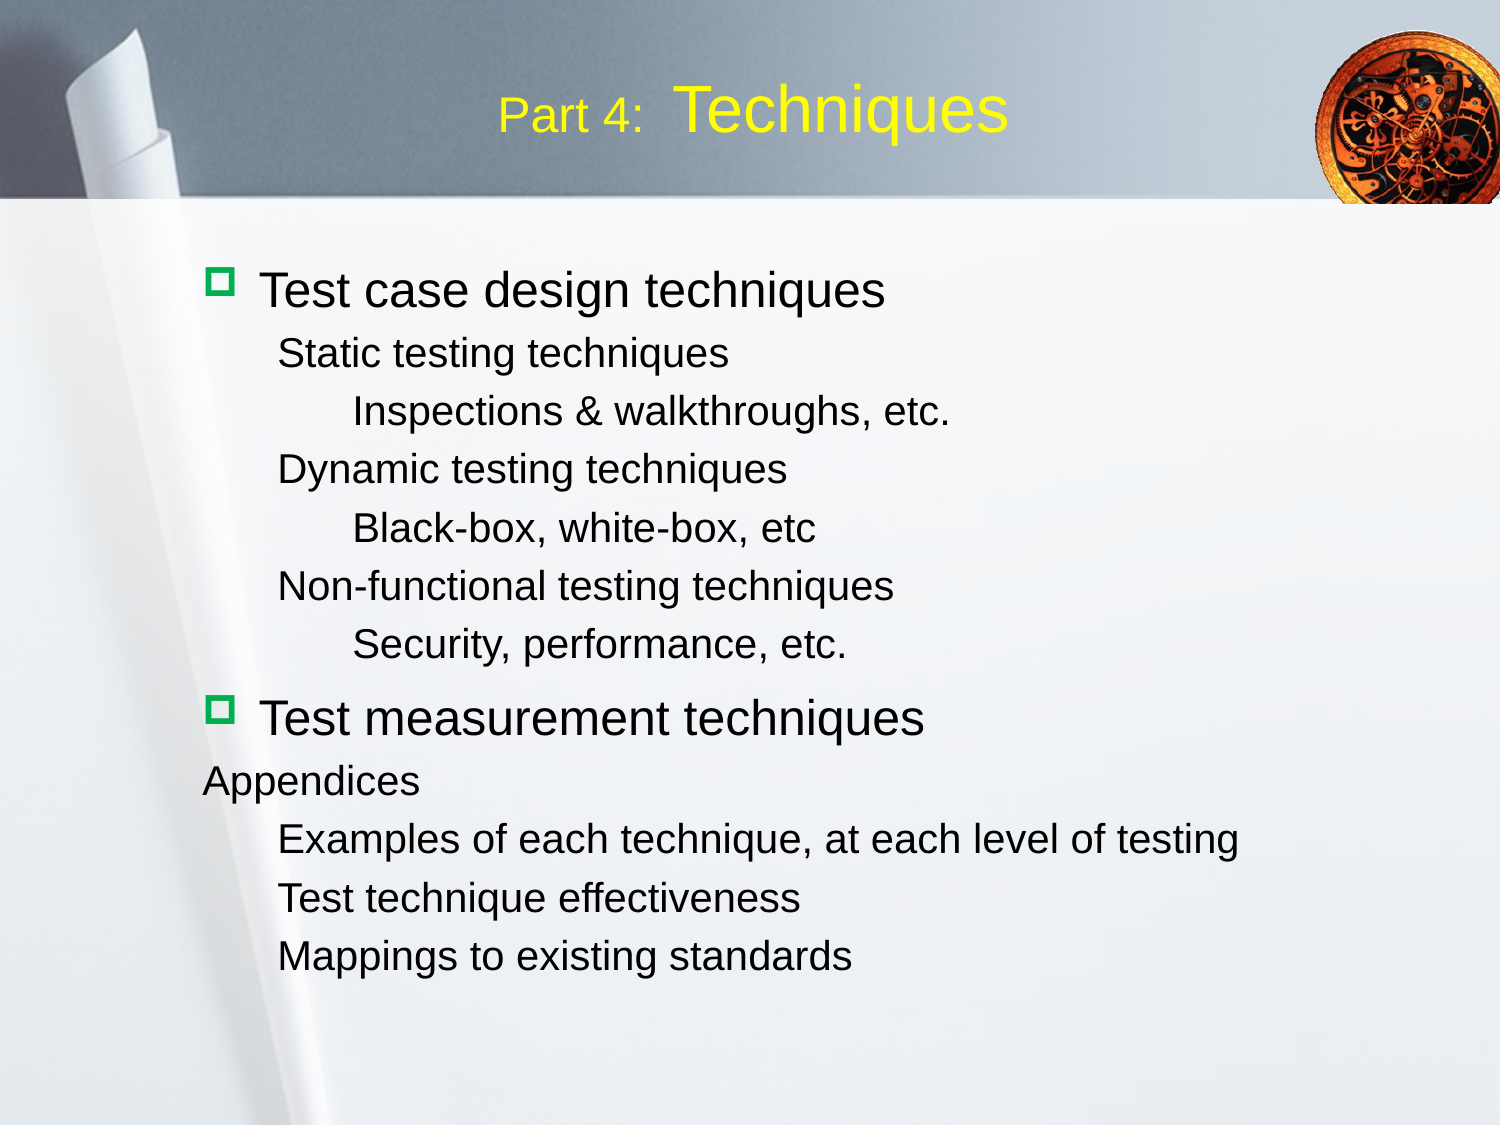

# Part 4:  Techniques
Test case design techniques
Static testing techniques
Inspections & walkthroughs, etc.
Dynamic testing techniques
Black-box, white-box, etc
Non-functional testing techniques
Security, performance, etc.
Test measurement techniques
Appendices
Examples of each technique, at each level of testing
Test technique effectiveness
Mappings to existing standards